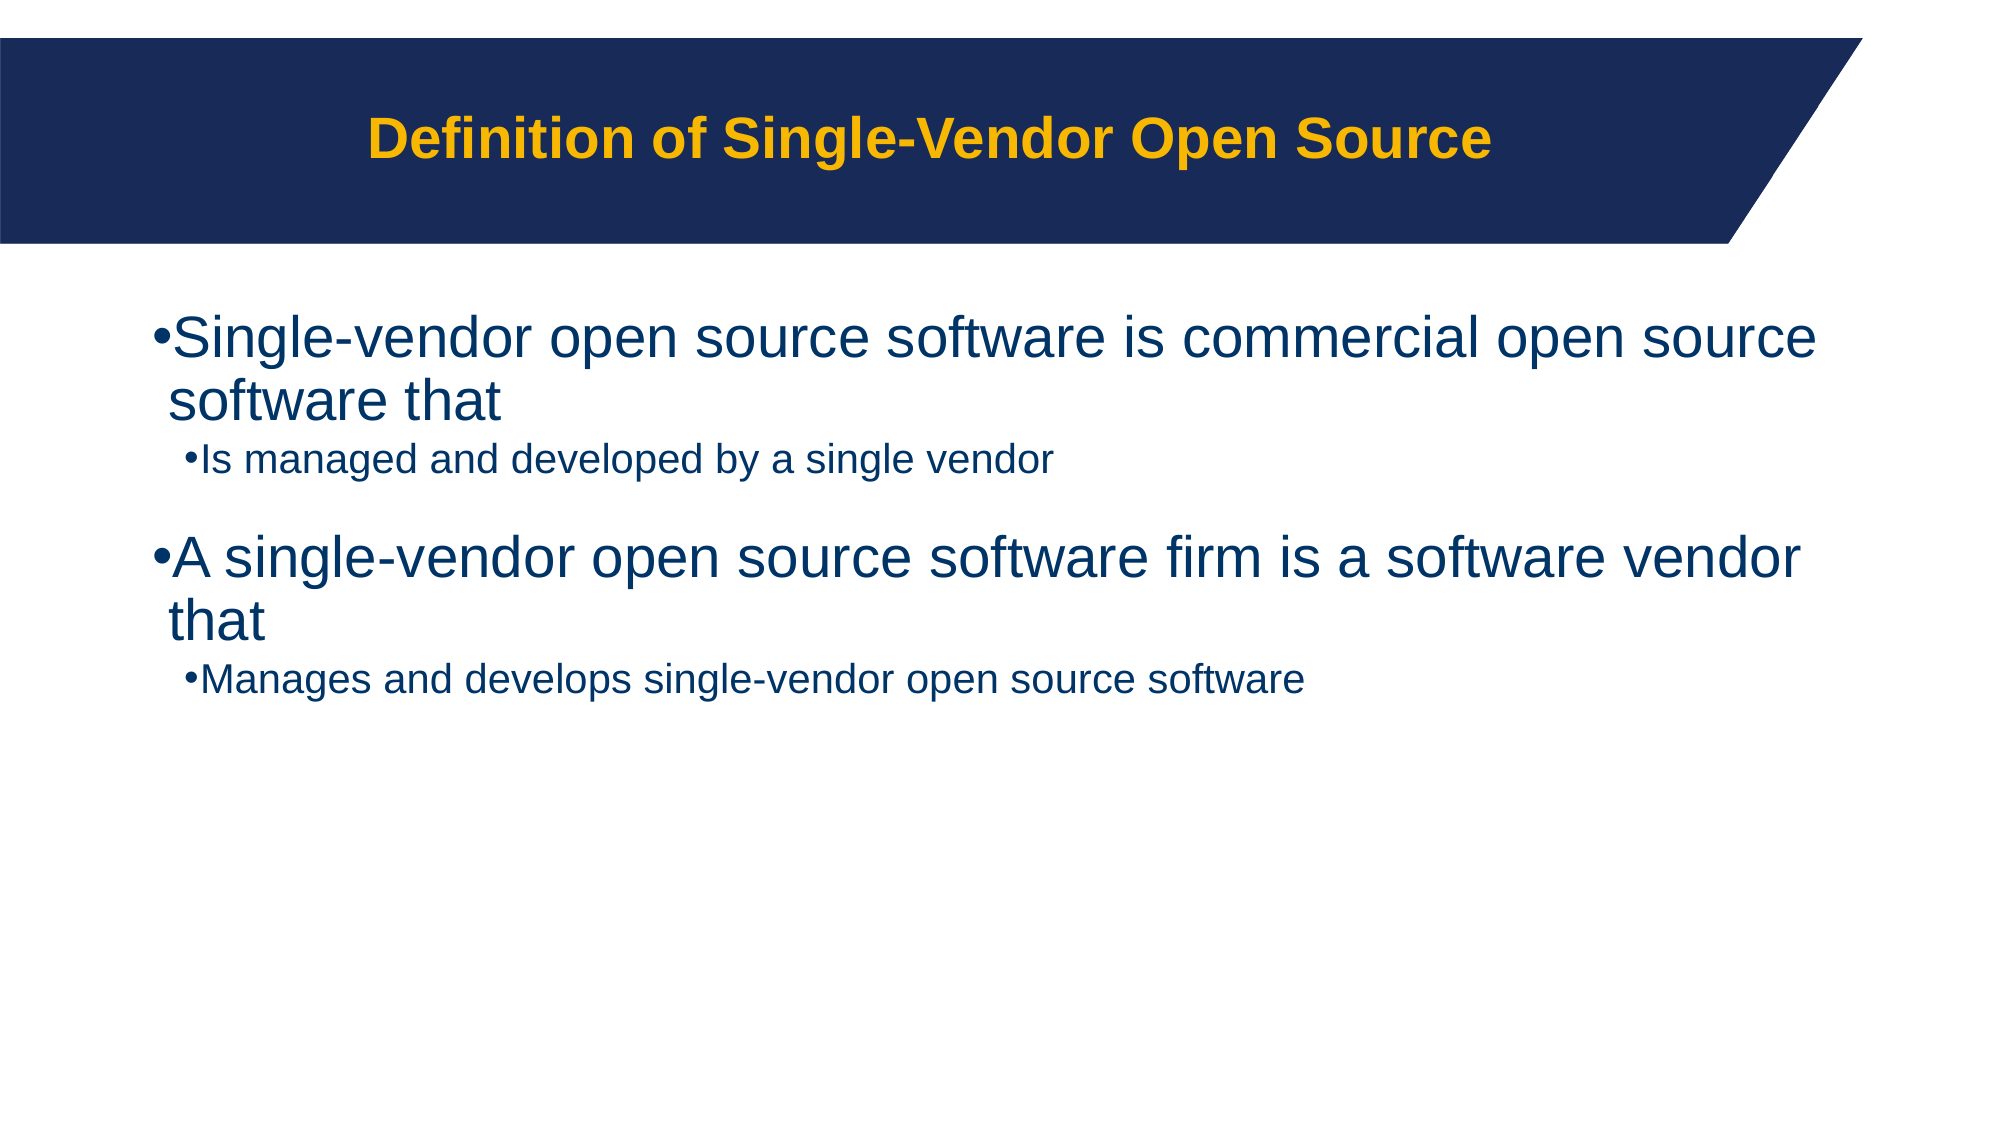

# Definition of Single-Vendor Open Source
Single-vendor open source software is commercial open source software that
Is managed and developed by a single vendor

A single-vendor open source software firm is a software vendor that
Manages and develops single-vendor open source software